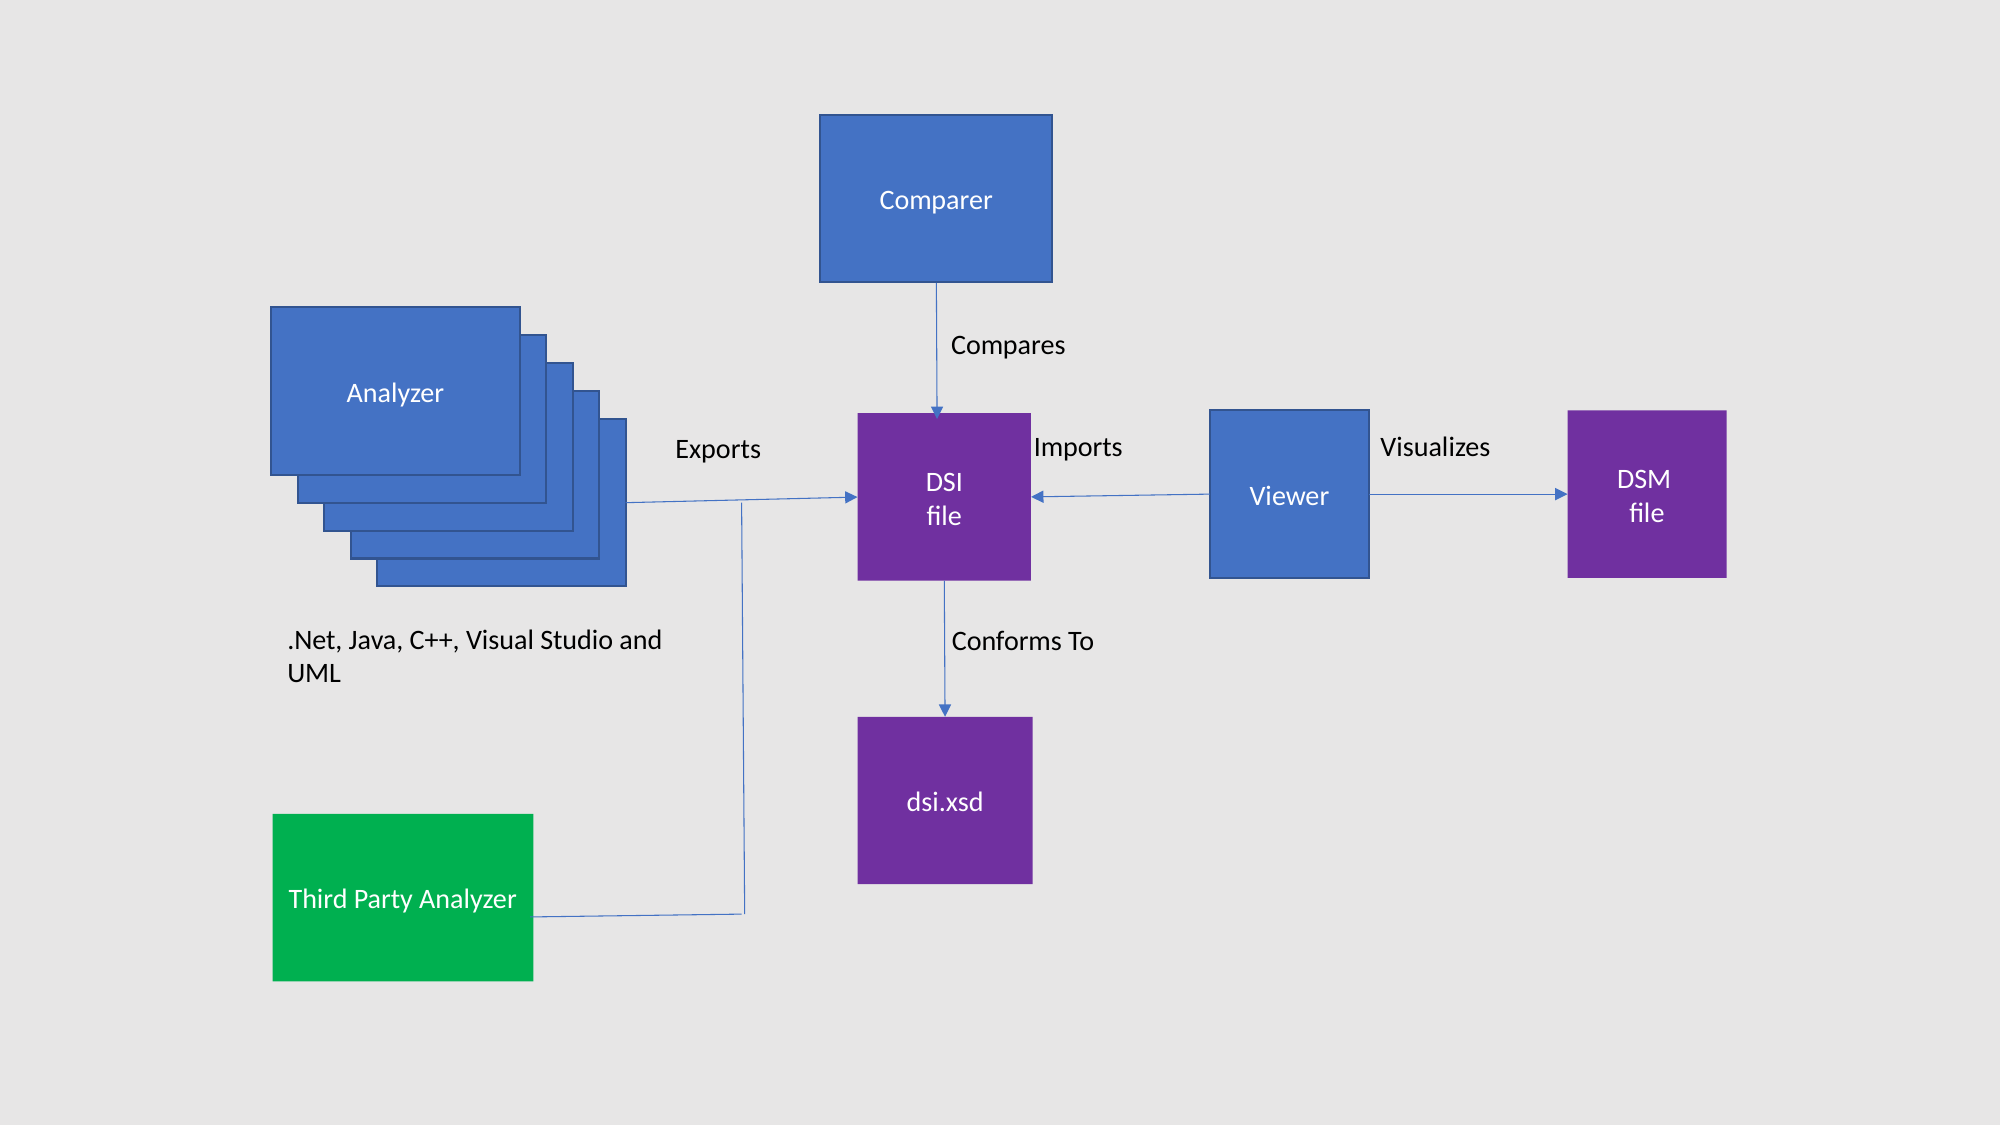

Comparer
Analyzer
Compares
Analyzer
Analyzer
Analyzer
Viewer
DSM
file
DSI
file
Analyzer
Imports
Visualizes
Exports
.Net, Java, C++, Visual Studio and UML
Conforms To
dsi.xsd
Third Party Analyzer